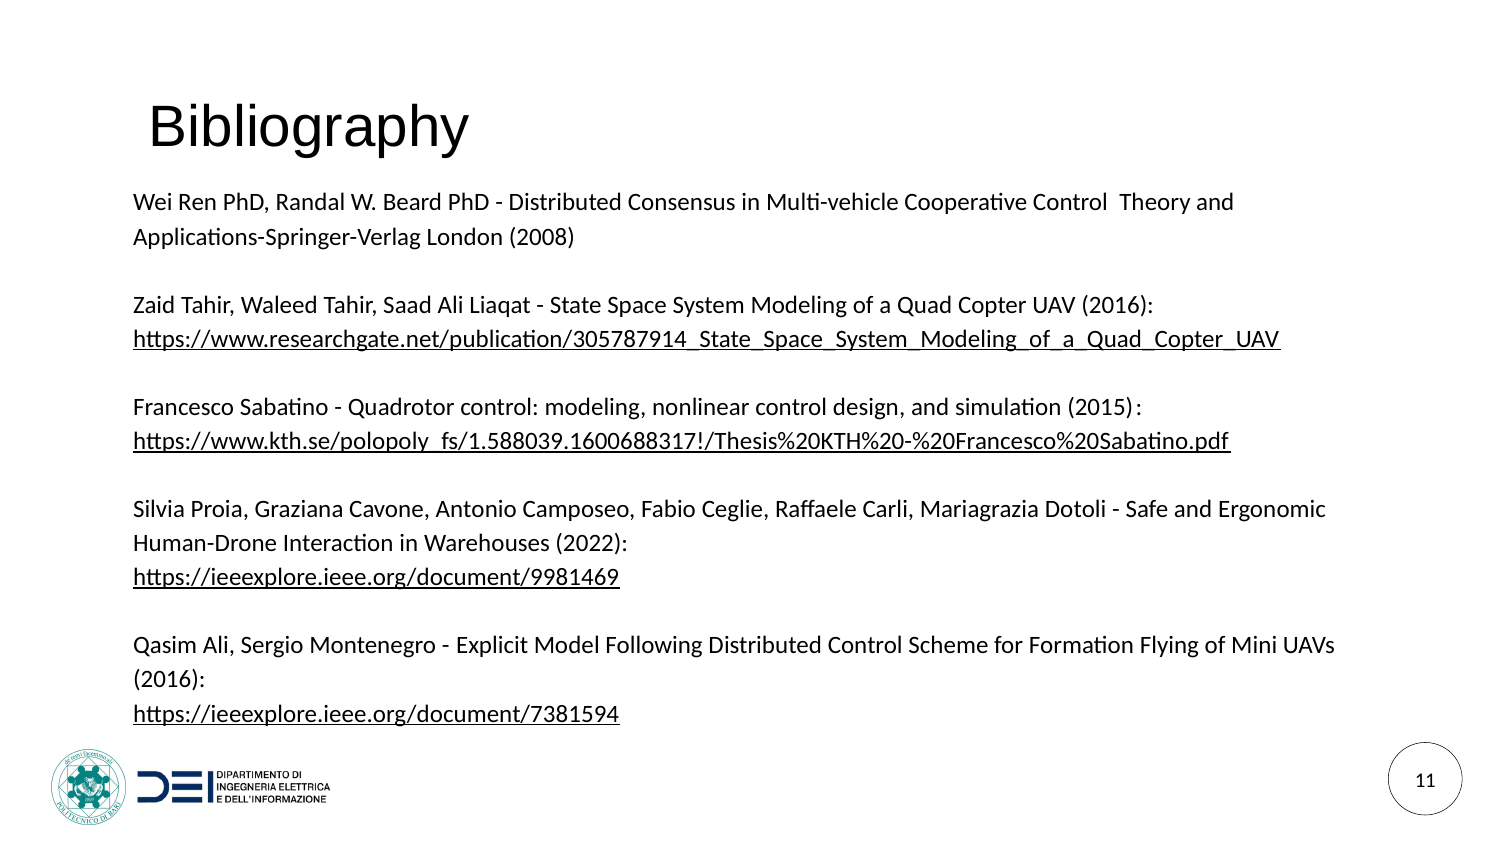

# Bibliography
Wei Ren PhD, Randal W. Beard PhD - Distributed Consensus in Multi-vehicle Cooperative Control  Theory and Applications-Springer-Verlag London (2008)

Zaid Tahir, Waleed Tahir, Saad Ali Liaqat - State Space System Modeling of a Quad Copter UAV (2016):
https://www.researchgate.net/publication/305787914_State_Space_System_Modeling_of_a_Quad_Copter_UAV

Francesco Sabatino - Quadrotor control: modeling, nonlinear control design, and simulation (2015):
https://www.kth.se/polopoly_fs/1.588039.1600688317!/Thesis%20KTH%20-%20Francesco%20Sabatino.pdf

Silvia Proia, Graziana Cavone, Antonio Camposeo, Fabio Ceglie, Raffaele Carli, Mariagrazia Dotoli - Safe and Ergonomic Human-Drone Interaction in Warehouses (2022):
https://ieeexplore.ieee.org/document/9981469

Qasim Ali, Sergio Montenegro - Explicit Model Following Distributed Control Scheme for Formation Flying of Mini UAVs (2016):
https://ieeexplore.ieee.org/document/7381594
11